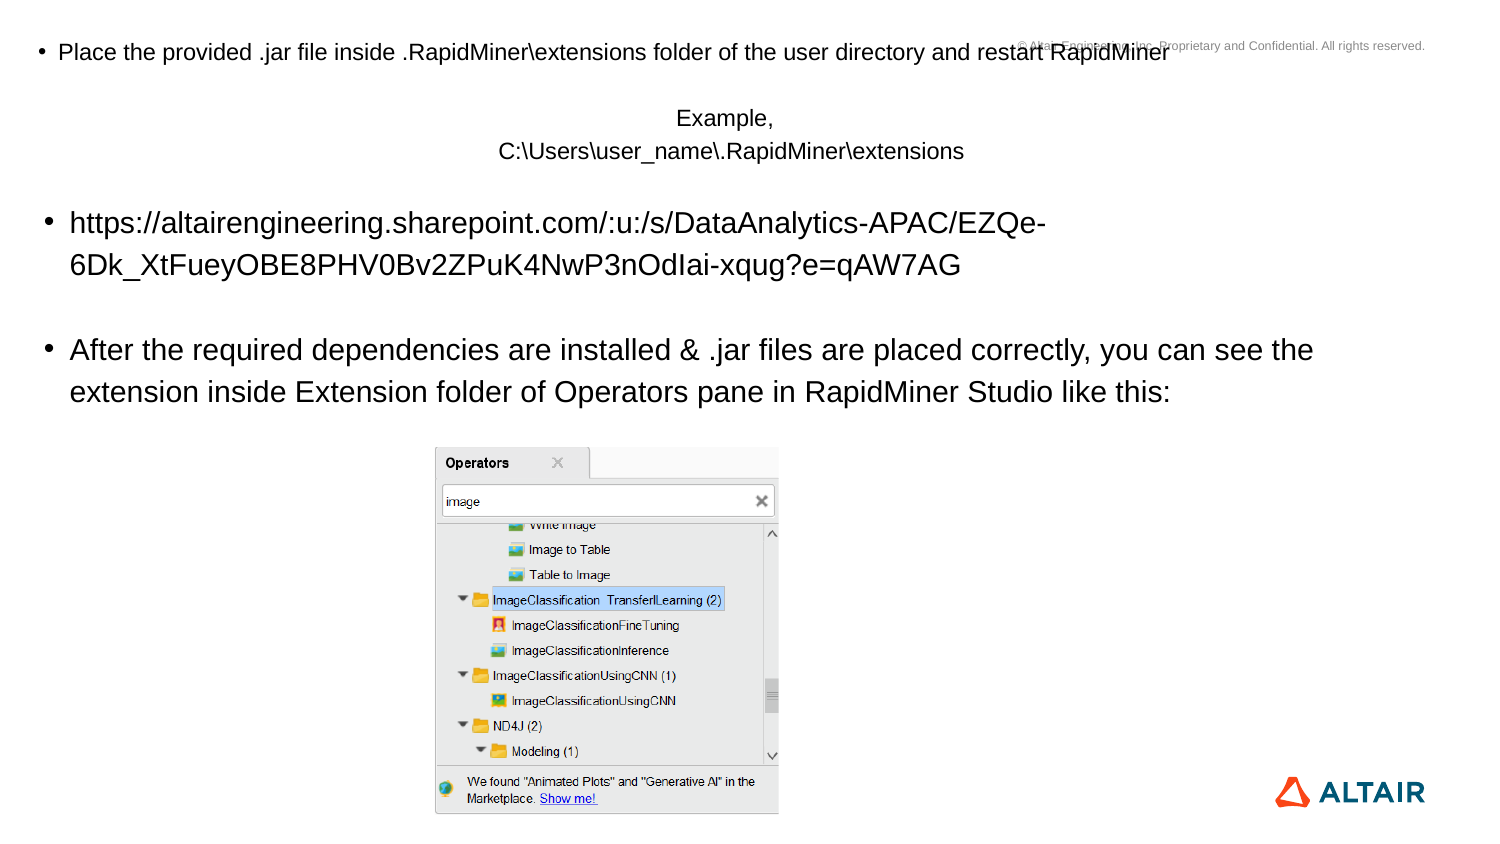

Place the provided .jar file inside .RapidMiner\extensions folder of the user directory and restart RapidMiner

Example,
 C:\Users\user_name\.RapidMiner\extensions

https://altairengineering.sharepoint.com/:u:/s/DataAnalytics-APAC/EZQe-6Dk_XtFueyOBE8PHV0Bv2ZPuK4NwP3nOdIai-xqug?e=qAW7AG

After the required dependencies are installed & .jar files are placed correctly, you can see the extension inside Extension folder of Operators pane in RapidMiner Studio like this: